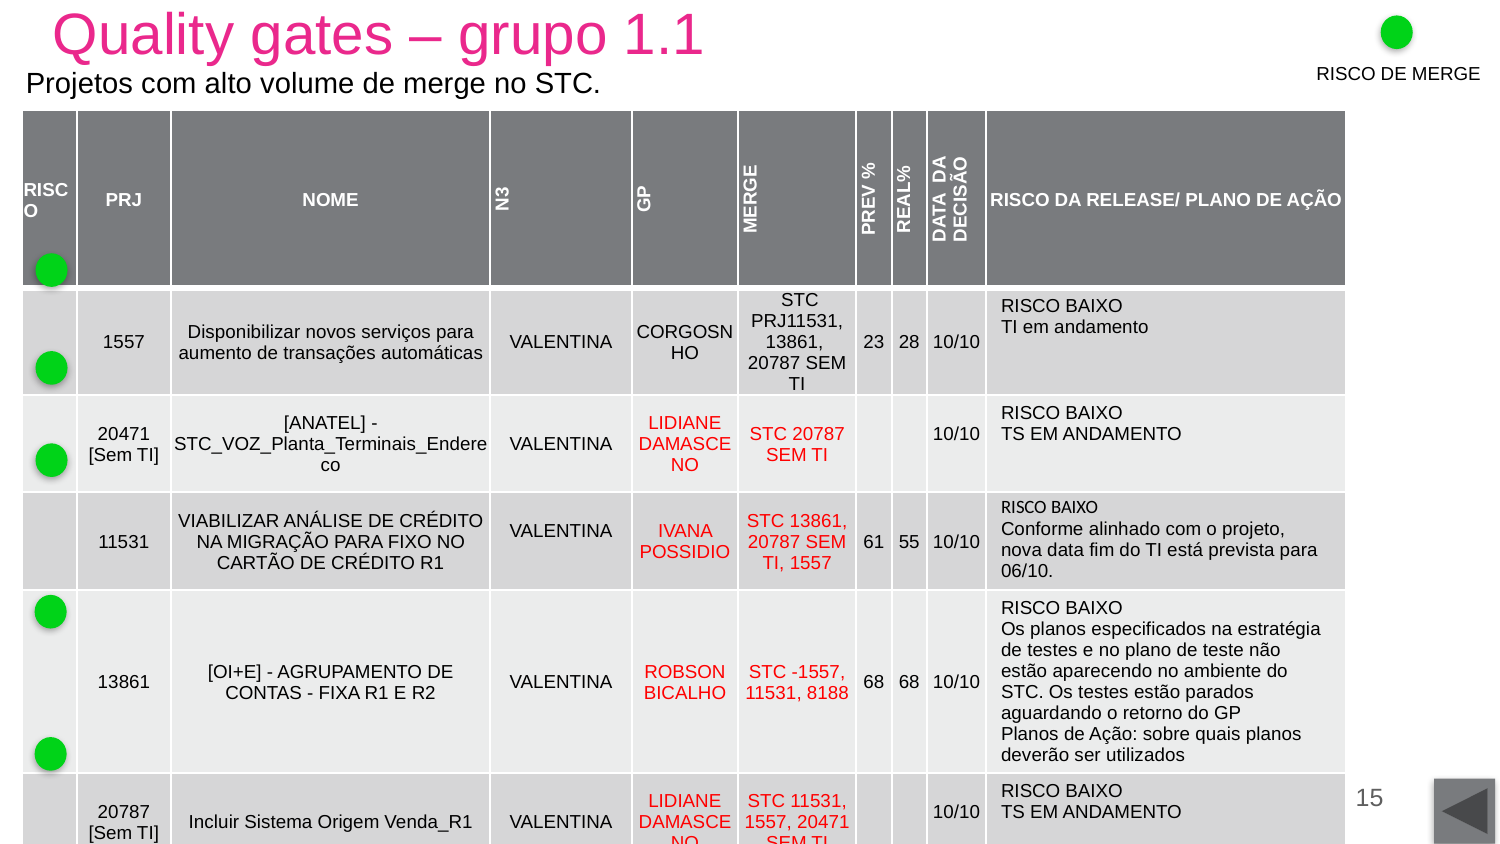

# Quality gates – grupo 1.1

RISCO DE MERGE
Projetos com alto volume de merge no STC.

| RISCO | PRJ | NOME | N3 | GP | MERGE | PREV % | REAL% | DATA DA DECISÃO | RISCO DA RELEASE/ PLANO DE AÇÃO |
| --- | --- | --- | --- | --- | --- | --- | --- | --- | --- |
|  | 1557 | Disponibilizar novos serviços para aumento de transações automáticas | VALENTINA | CORGOSNHO | STC PRJ11531, 13861, 20787 SEM TI | 23 | 28 | 10/10 | RISCO BAIXO TI em andamento |
|  | 20471 [Sem TI] | [ANATEL] - STC\_VOZ\_Planta\_Terminais\_Endereco | VALENTINA | LIDIANE DAMASCENO | STC 20787 SEM TI |  |  | 10/10 | RISCO BAIXO TS EM ANDAMENTO |
|  | 11531 | VIABILIZAR ANÁLISE DE CRÉDITO NA MIGRAÇÃO PARA FIXO NO CARTÃO DE CRÉDITO R1 | VALENTINA | IVANA POSSIDIO | STC 13861, 20787 SEM TI, 1557 | 61 | 55 | 10/10 | RISCO BAIXO Conforme alinhado com o projeto, nova data fim do TI está prevista para 06/10. |
|  | 13861 | [OI+E] - AGRUPAMENTO DE CONTAS - FIXA R1 E R2 | VALENTINA | ROBSON BICALHO | STC -1557, 11531, 8188 | 68 | 68 | 10/10 | RISCO BAIXO Os planos especificados na estratégia de testes e no plano de teste não estão aparecendo no ambiente do STC. Os testes estão parados aguardando o retorno do GP Planos de Ação: sobre quais planos deverão ser utilizados |
|  | 20787 [Sem TI] | Incluir Sistema Origem Venda\_R1 | VALENTINA | LIDIANE DAMASCENO | STC 11531, 1557, 20471 SEM TI |  |  | 10/10 | RISCO BAIXO TS EM ANDAMENTO |

15

MATERIAL CONFIDENCIAL  |  SLIDE Nº